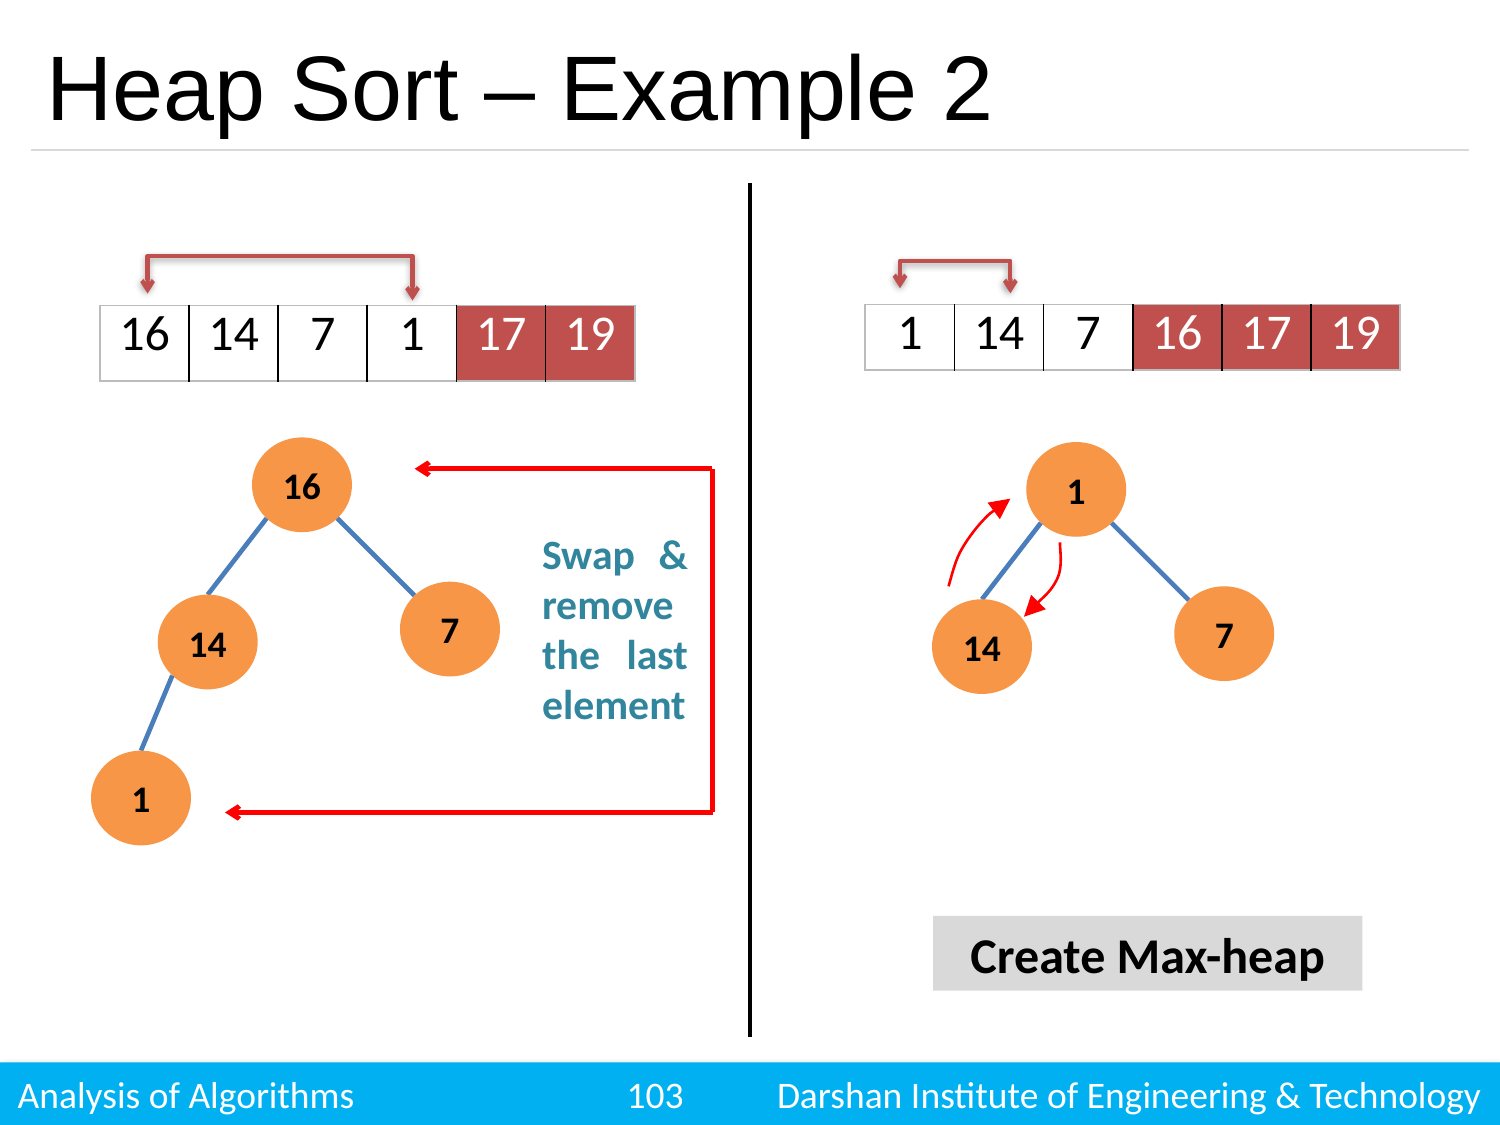

# Heap Sort – Example 2

| 1 | 14 | 7 | 16 | 17 | 19 |
| --- | --- | --- | --- | --- | --- |
| 16 | 14 | 7 | 1 | 17 | 19 |
| --- | --- | --- | --- | --- | --- |
16
7
14
1
1
7
14

Swap & remove the last element

Create Max-heap